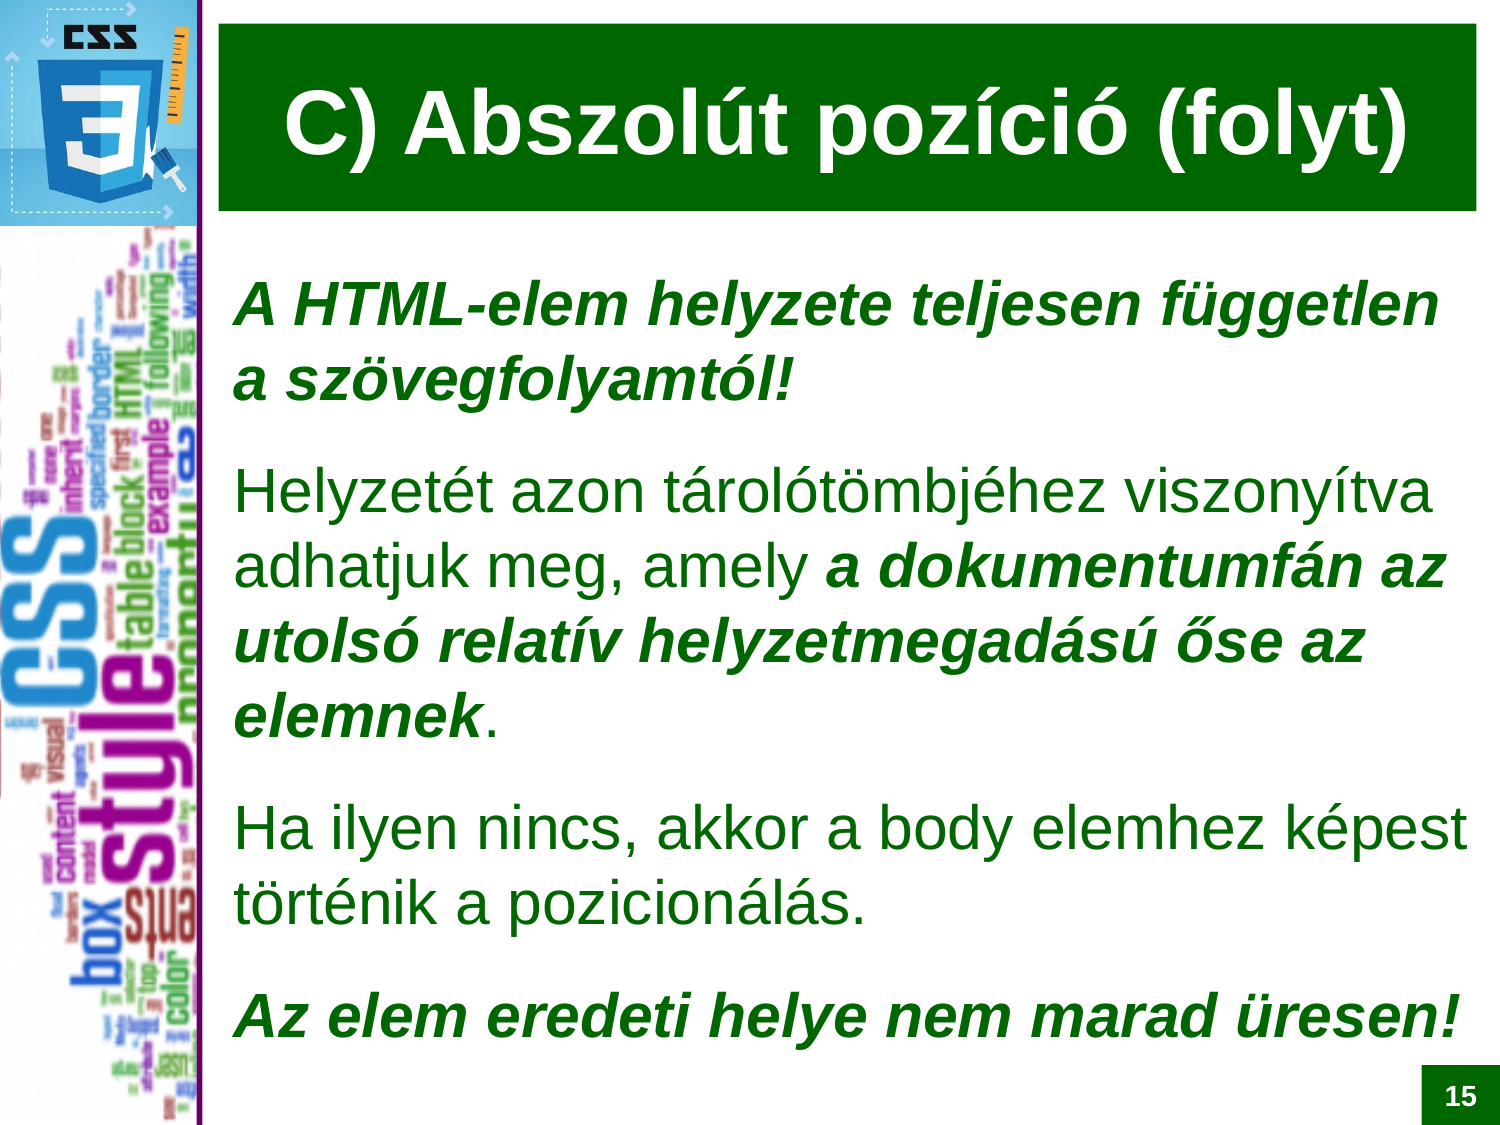

# C) Abszolút pozíció (folyt)
A HTML-elem helyzete teljesen független a szövegfolyamtól!
Helyzetét azon tárolótömbjéhez viszonyítva adhatjuk meg, amely a dokumentumfán az utolsó relatív helyzetmegadású őse az elemnek.
Ha ilyen nincs, akkor a body elemhez képest történik a pozicionálás.
Az elem eredeti helye nem marad üresen!
15